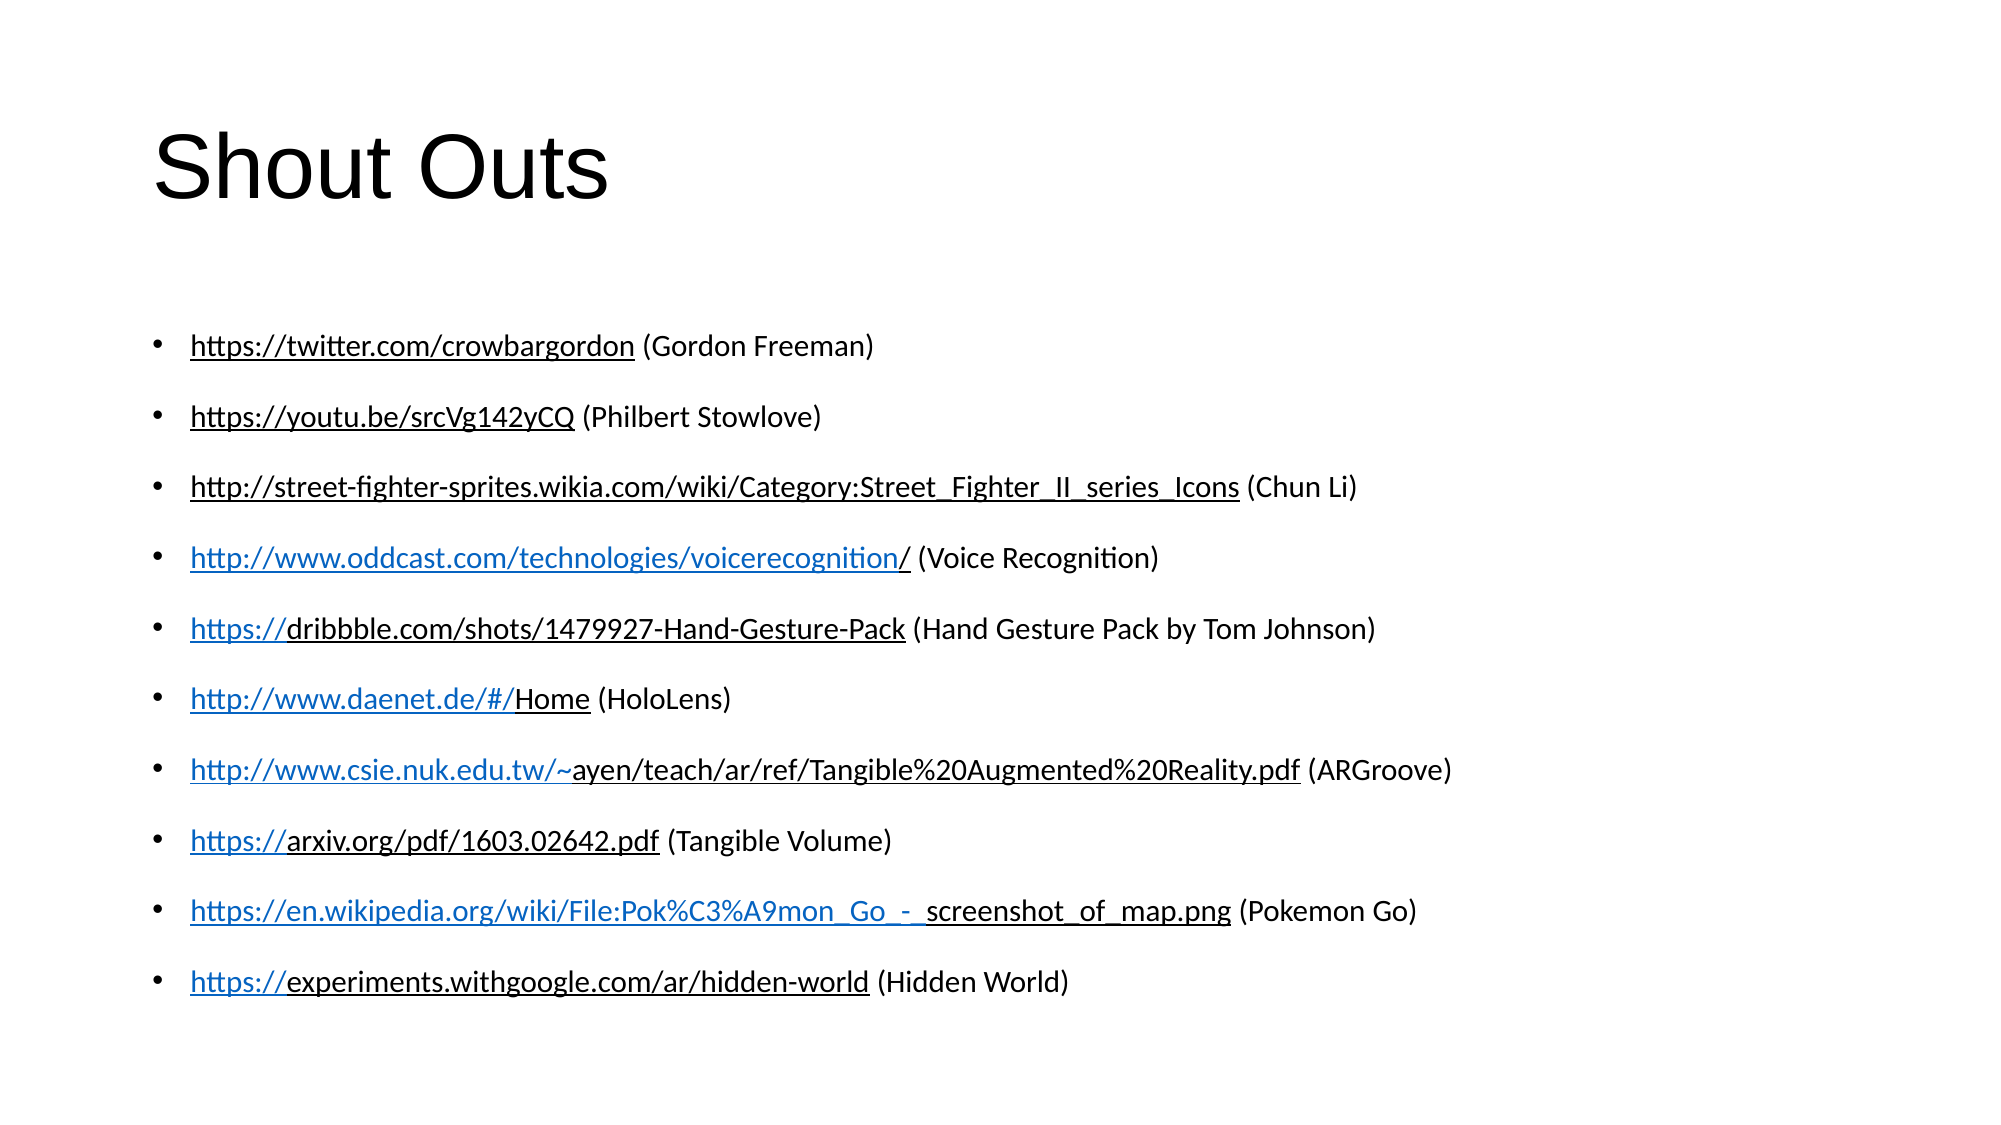

# Shout Outs
https://twitter.com/crowbargordon (Gordon Freeman)
https://youtu.be/srcVg142yCQ (Philbert Stowlove)
http://street-fighter-sprites.wikia.com/wiki/Category:Street_Fighter_II_series_Icons (Chun Li)
http://www.oddcast.com/technologies/voicerecognition/ (Voice Recognition)
https://dribbble.com/shots/1479927-Hand-Gesture-Pack (Hand Gesture Pack by Tom Johnson)
http://www.daenet.de/#/Home (HoloLens)
http://www.csie.nuk.edu.tw/~ayen/teach/ar/ref/Tangible%20Augmented%20Reality.pdf (ARGroove)
https://arxiv.org/pdf/1603.02642.pdf (Tangible Volume)
https://en.wikipedia.org/wiki/File:Pok%C3%A9mon_Go_-_screenshot_of_map.png (Pokemon Go)
https://experiments.withgoogle.com/ar/hidden-world (Hidden World)